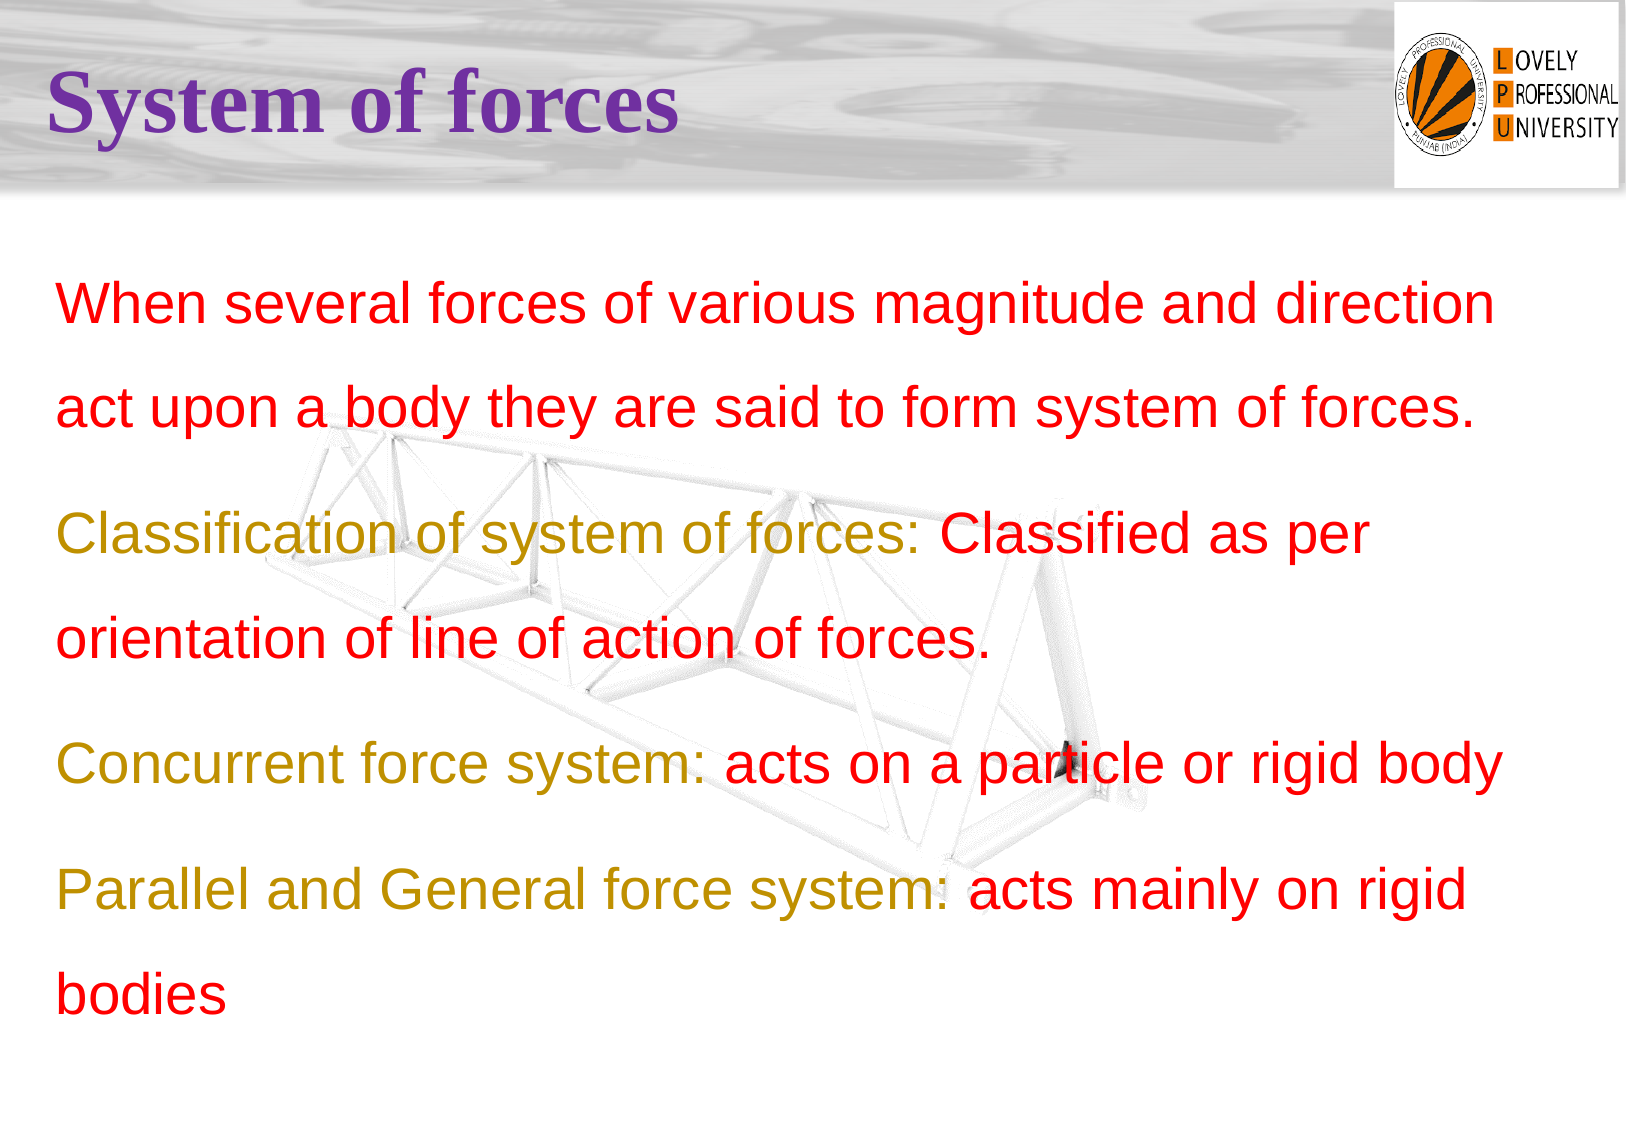

# System of forces
When several forces of various magnitude and direction act upon a body they are said to form system of forces.
Classification of system of forces: Classified as per orientation of line of action of forces.
Concurrent force system: acts on a particle or rigid body
Parallel and General force system: acts mainly on rigid bodies